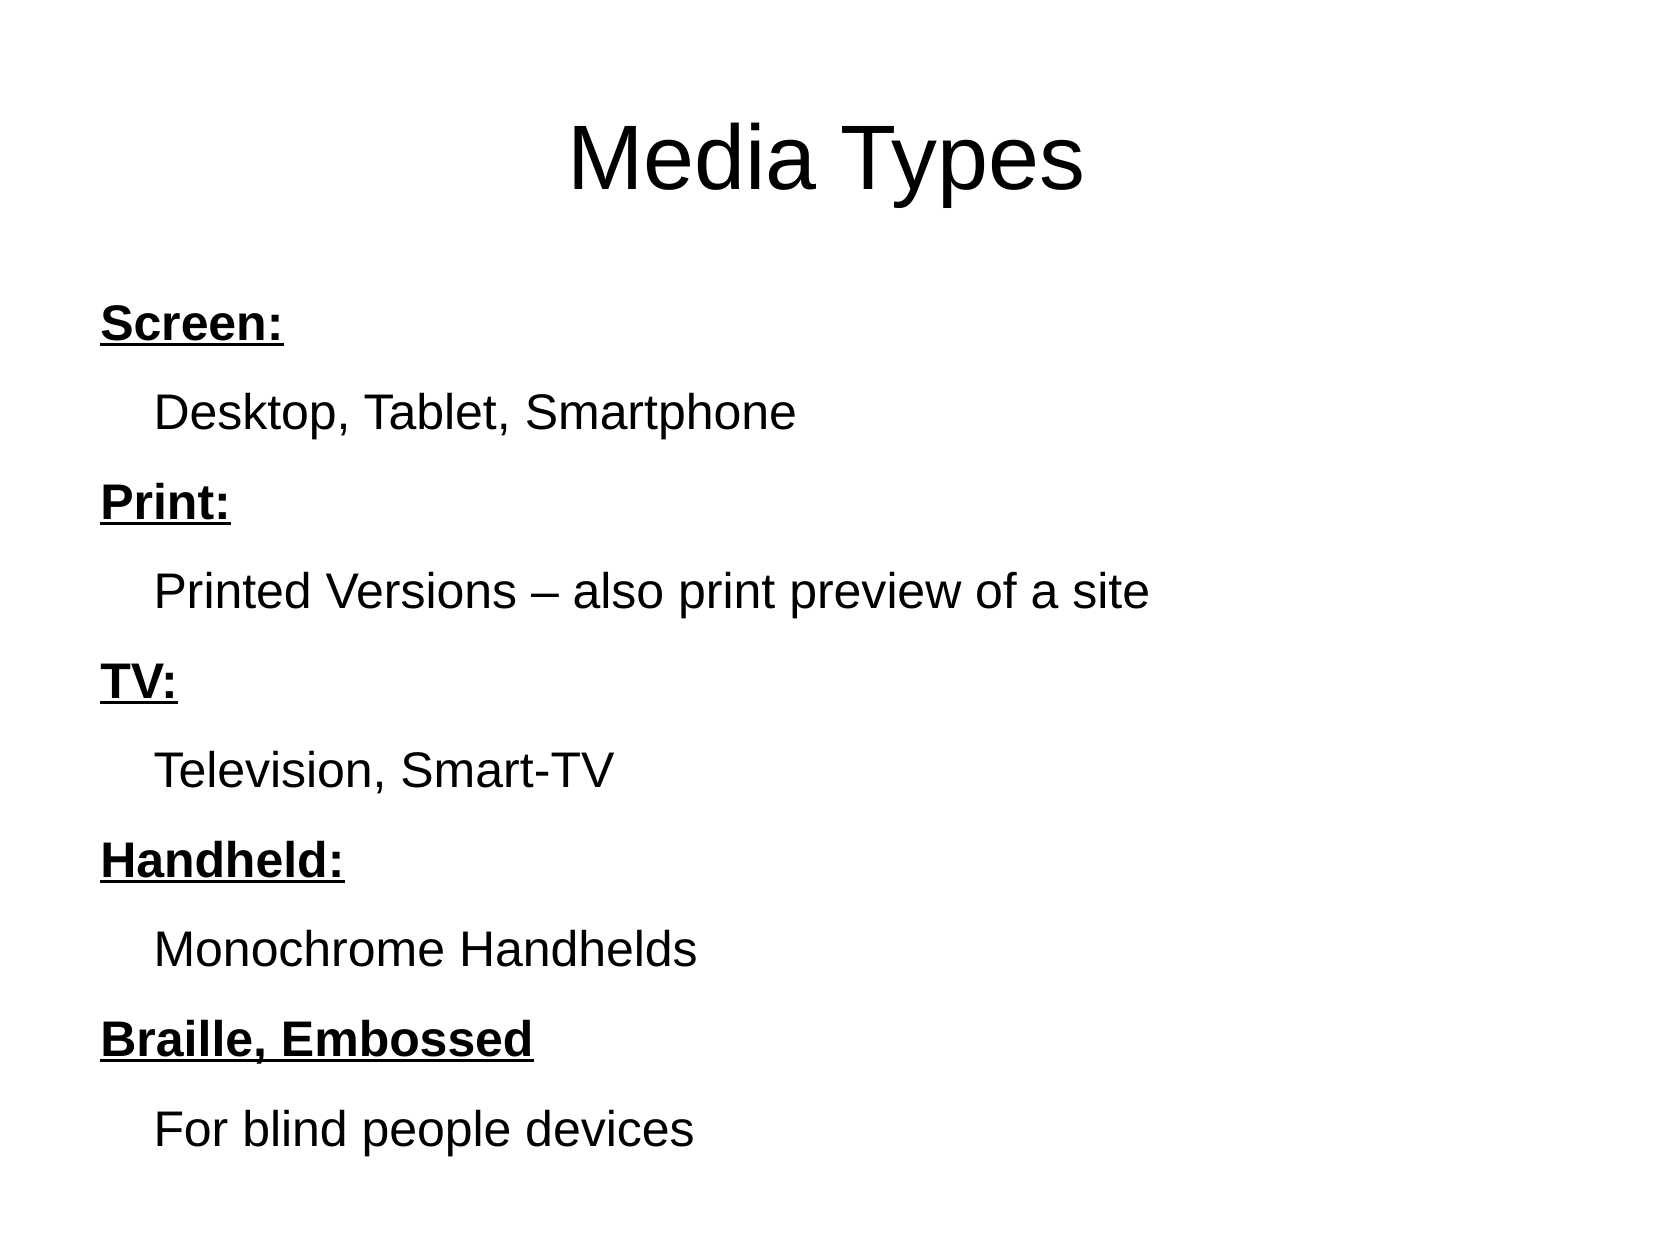

Media Types
Screen:
	Desktop, Tablet, Smartphone
Print:
	Printed Versions – also print preview of a site
TV:
	Television, Smart-TV
Handheld:
	Monochrome Handhelds
Braille, Embossed
	For blind people devices